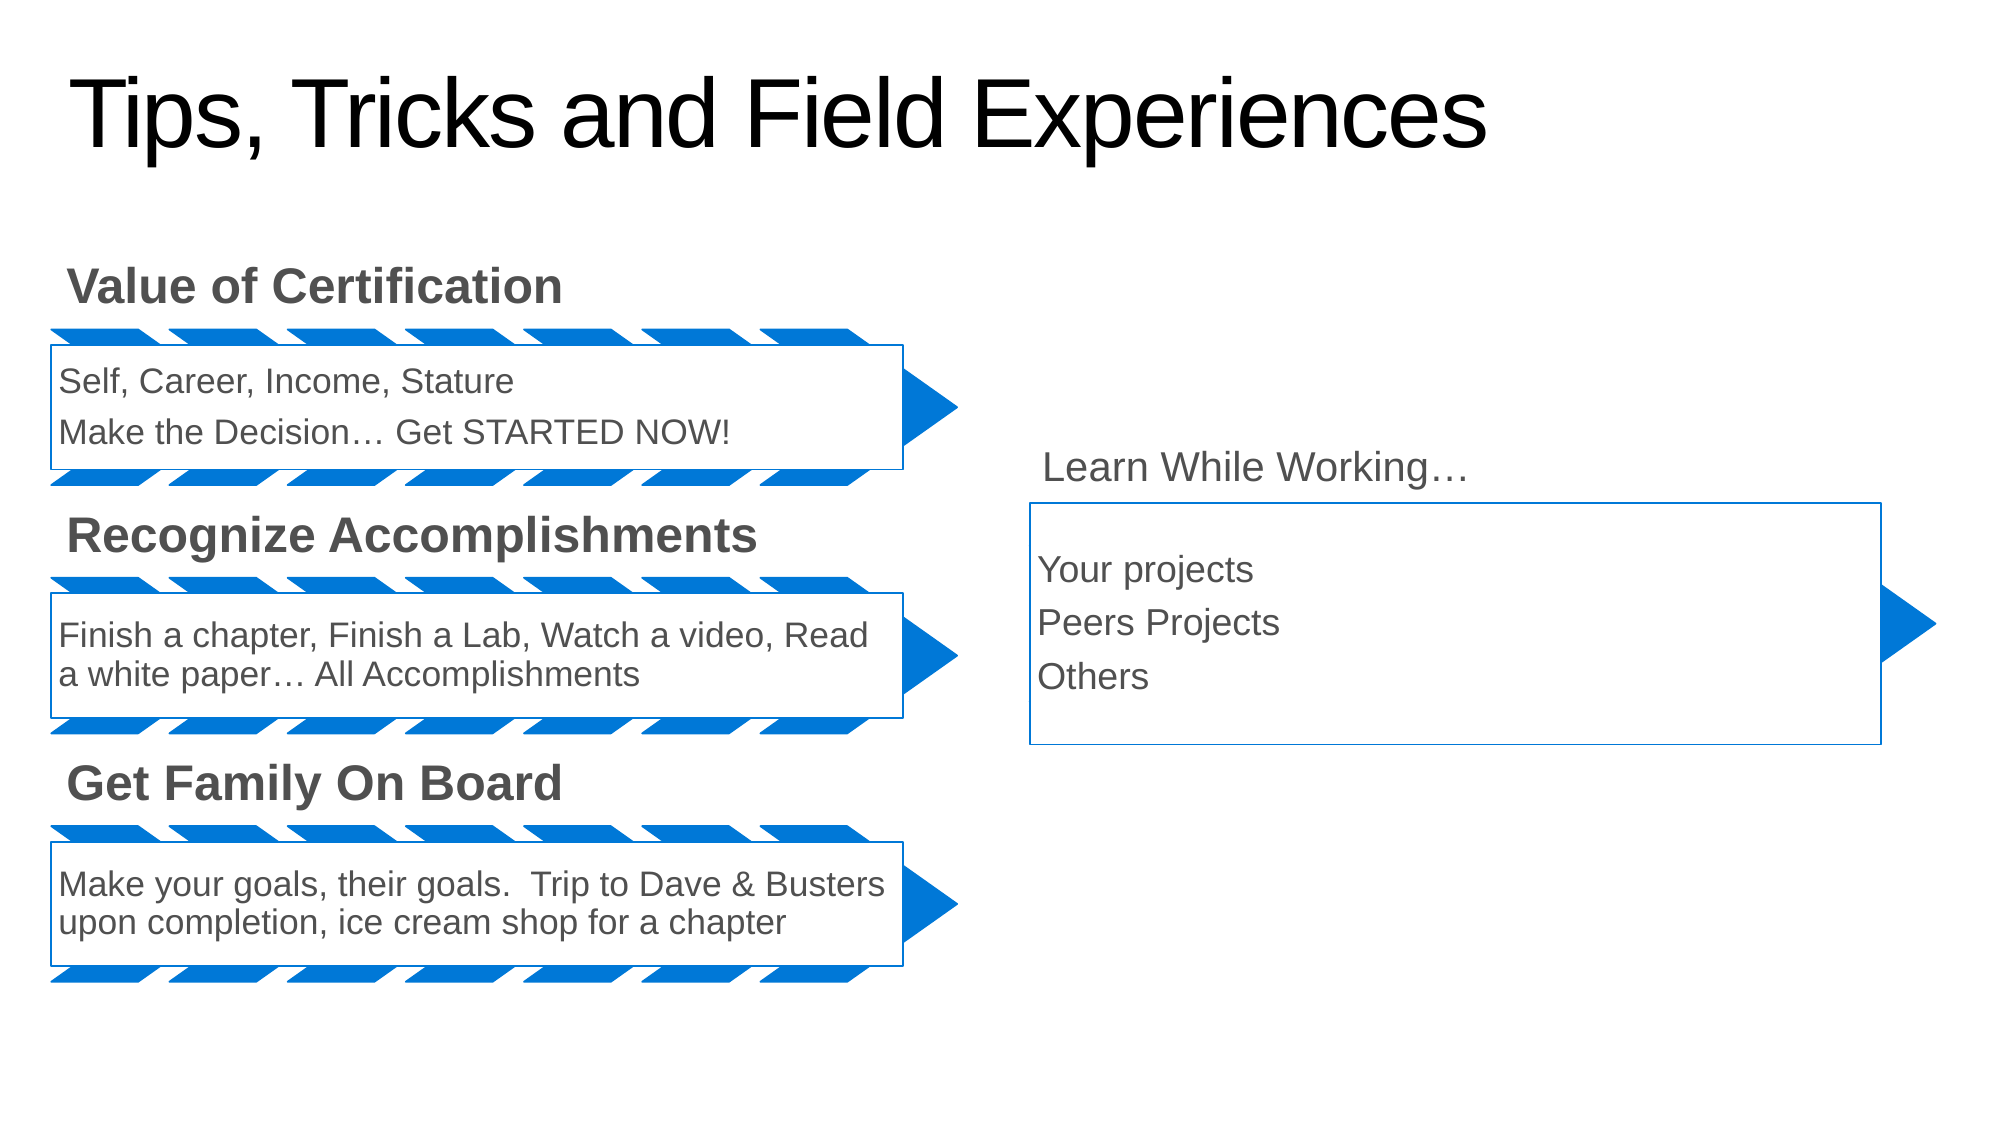

# Tips, Tricks and Field Experiences
Value of Certification
Self, Career, Income, Stature
Make the Decision… Get STARTED NOW!
Recognize Accomplishments
Finish a chapter, Finish a Lab, Watch a video, Read a white paper… All Accomplishments
Get Family On Board
Make your goals, their goals.  Trip to Dave & Busters upon completion, ice cream shop for a chapter
Learn While Working…
Your projects
Peers Projects
Others